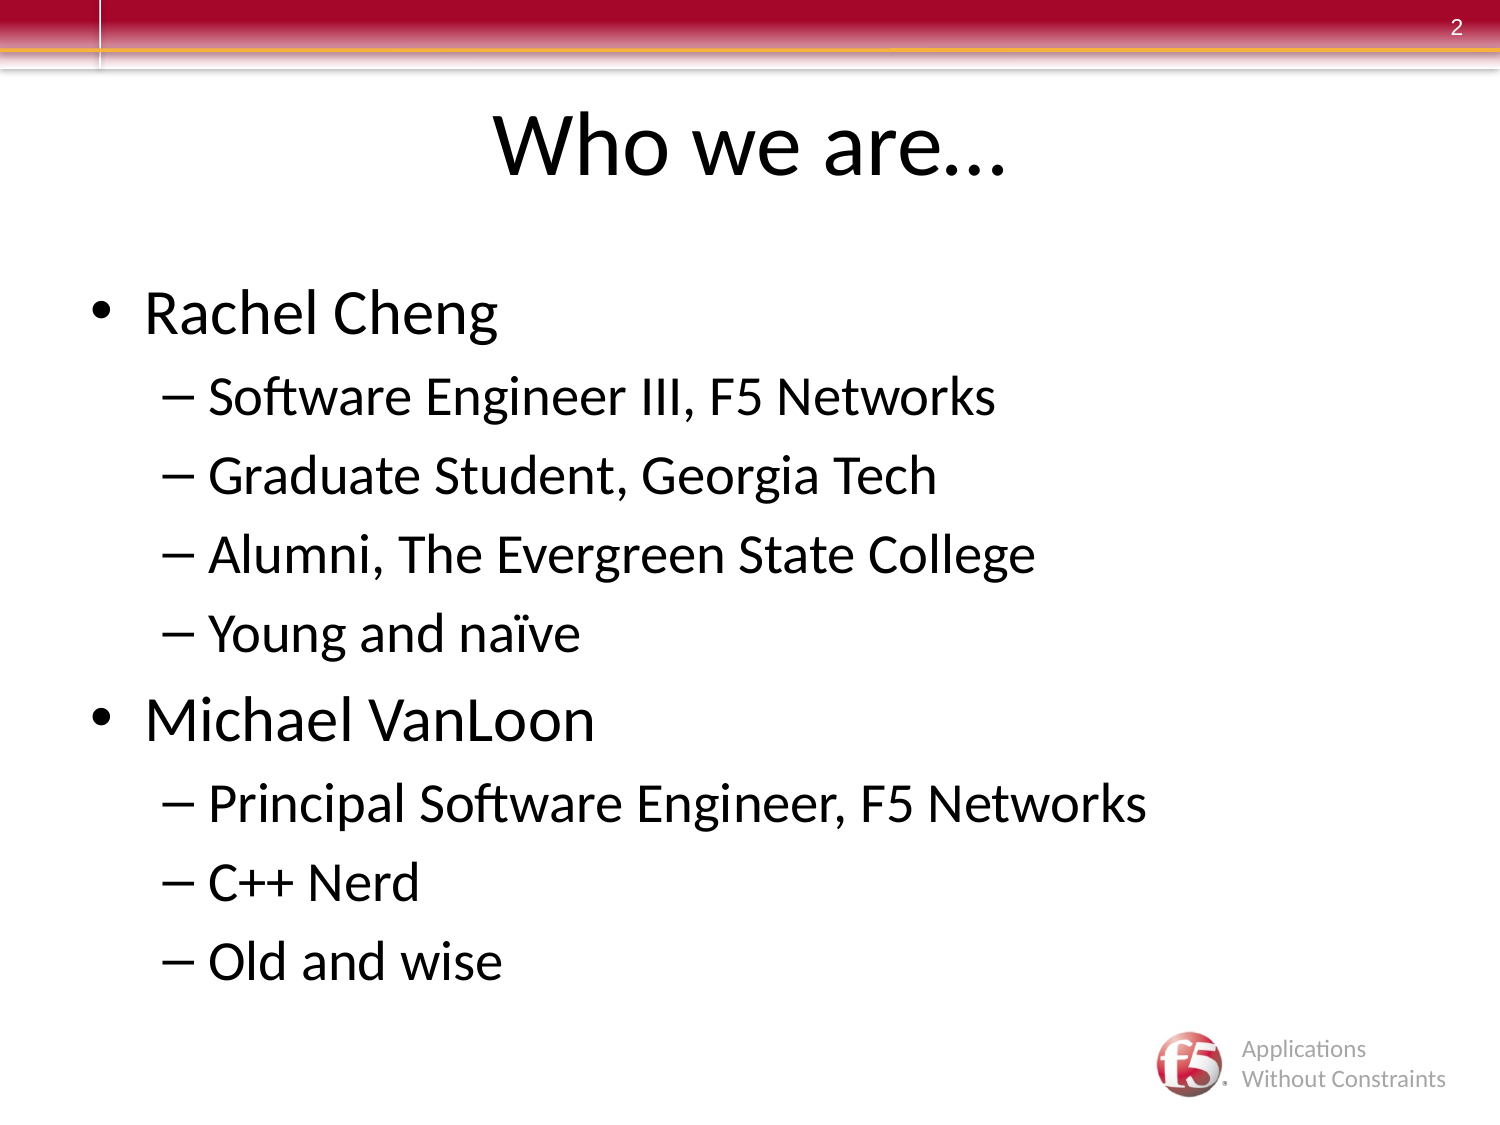

# Who we are…
Rachel Cheng
Software Engineer III, F5 Networks
Graduate Student, Georgia Tech
Alumni, The Evergreen State College
Young and naïve
Michael VanLoon
Principal Software Engineer, F5 Networks
C++ Nerd
Old and wise